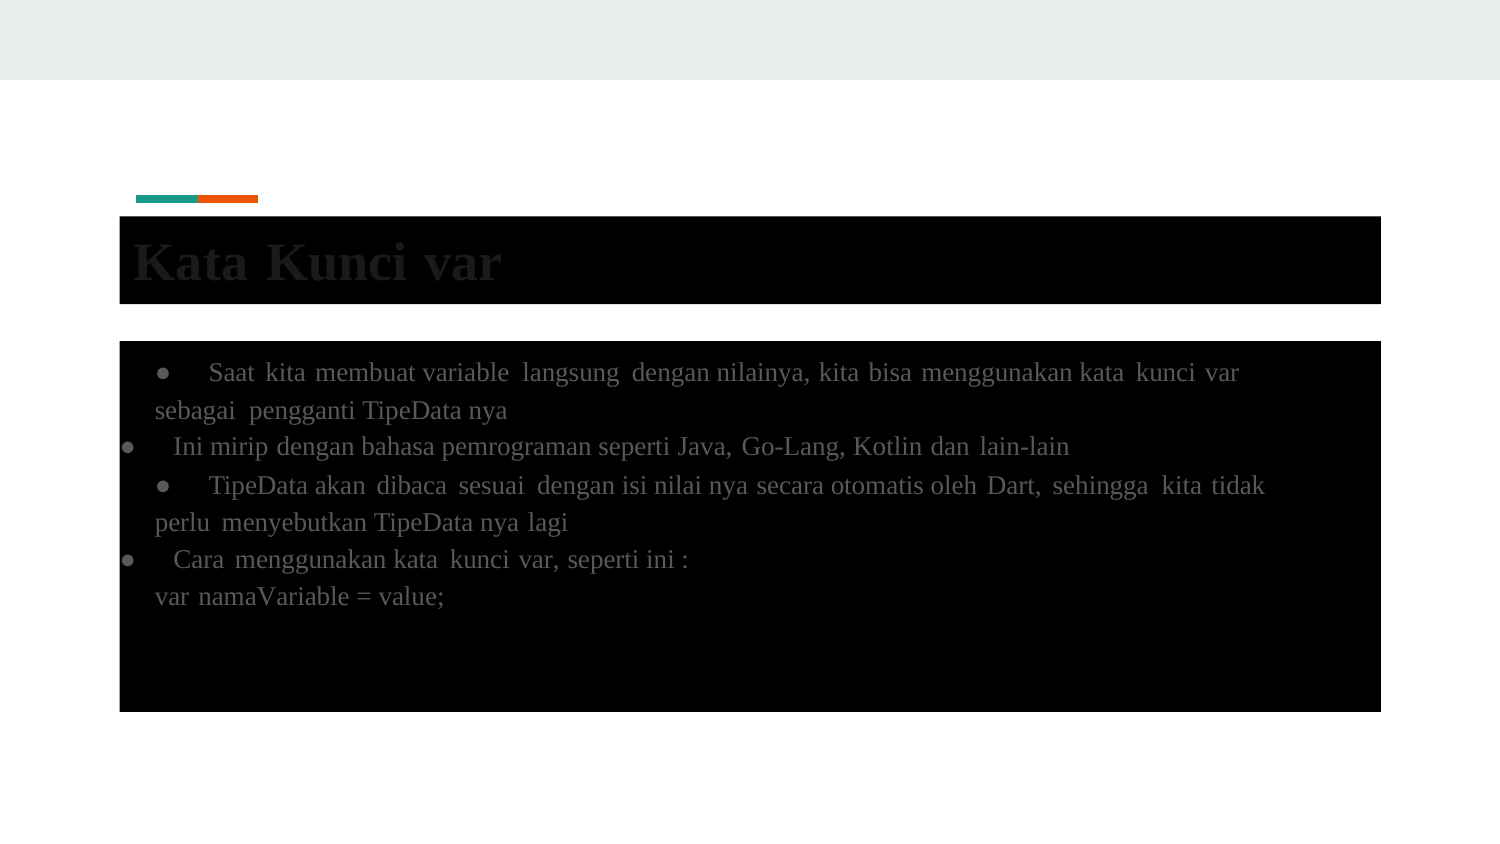

Kata Kunci var

●	Saat kita membuat variable langsung dengan nilainya, kita bisa menggunakan kata kunci var
sebagai pengganti TipeData nya
●    Ini mirip dengan bahasa pemrograman seperti Java, Go-Lang, Kotlin dan lain-lain
●	TipeData akan dibaca sesuai dengan isi nilai nya secara otomatis oleh Dart, sehingga kita tidak
perlu menyebutkan TipeData nya lagi
●    Cara menggunakan kata kunci var, seperti ini :
var namaVariable = value;